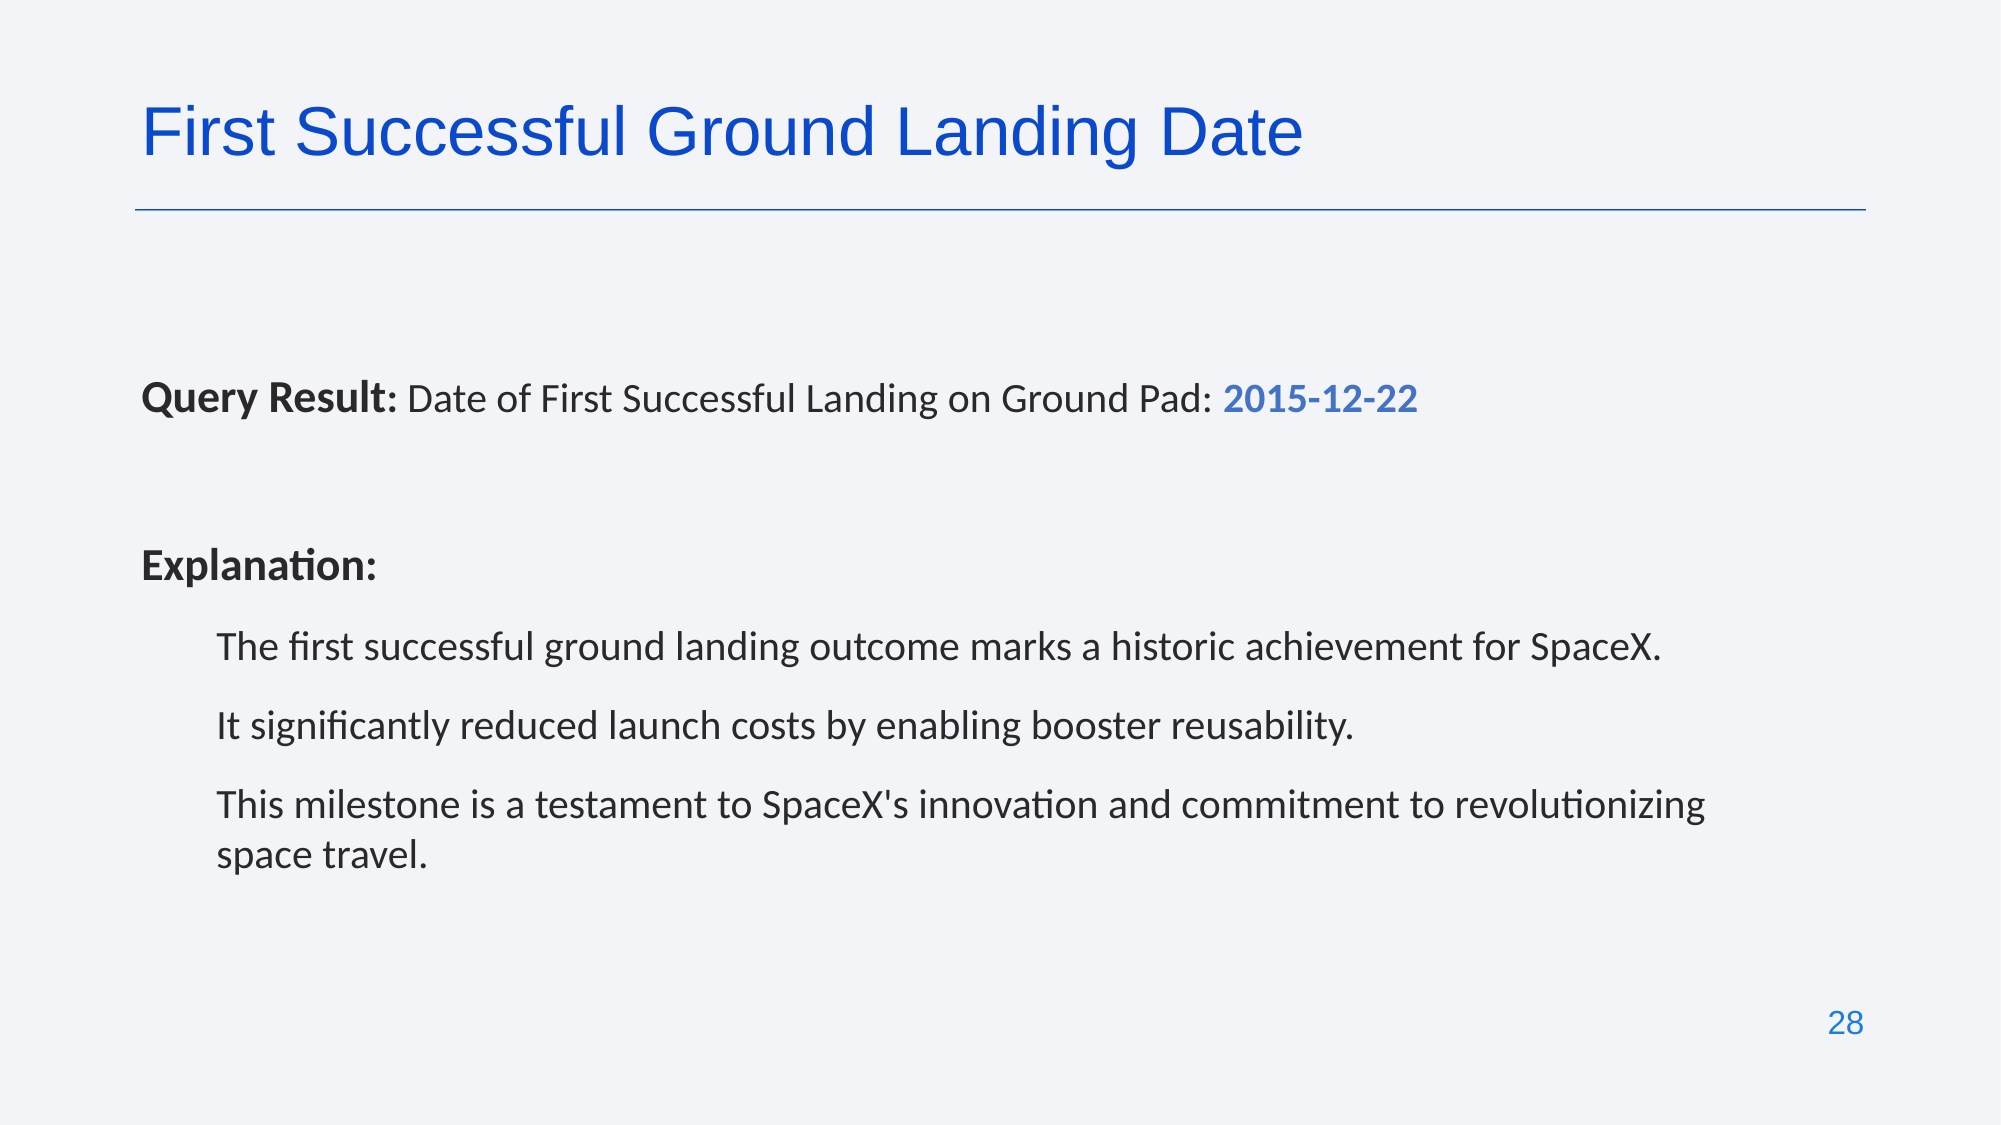

First Successful Ground Landing Date

Query Result: Date of First Successful Landing on Ground Pad: 2015-12-22

Explanation:
The first successful ground landing outcome marks a historic achievement for SpaceX.
It significantly reduced launch costs by enabling booster reusability.
This milestone is a testament to SpaceX's innovation and commitment to revolutionizing space travel.
28